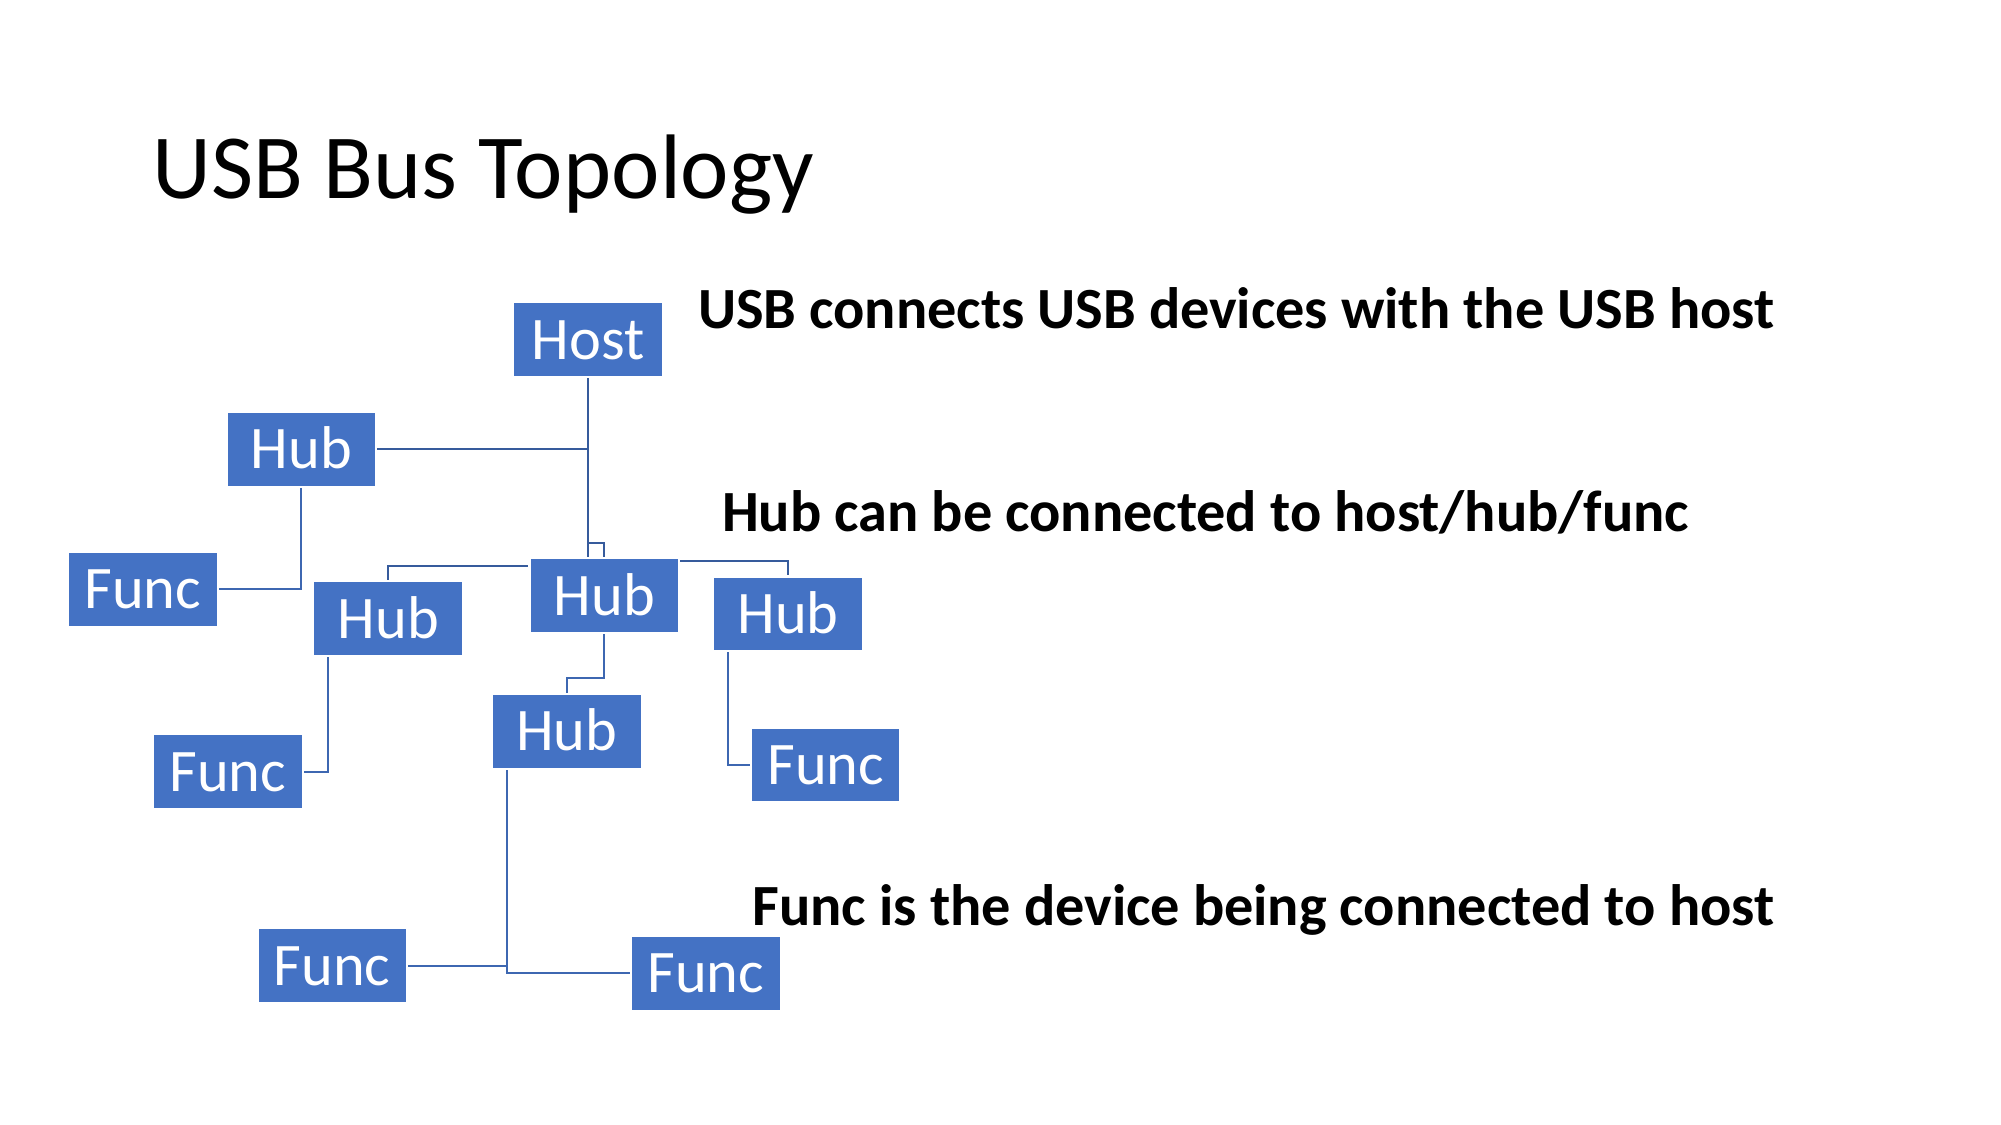

# USB Bus Topology
USB connects USB devices with the USB host
Host
Hub
Func
Hub
Hub
Func
Func
Hub
Func
Hub
Func
Hub can be connected to host/hub/func
Func is the device being connected to host